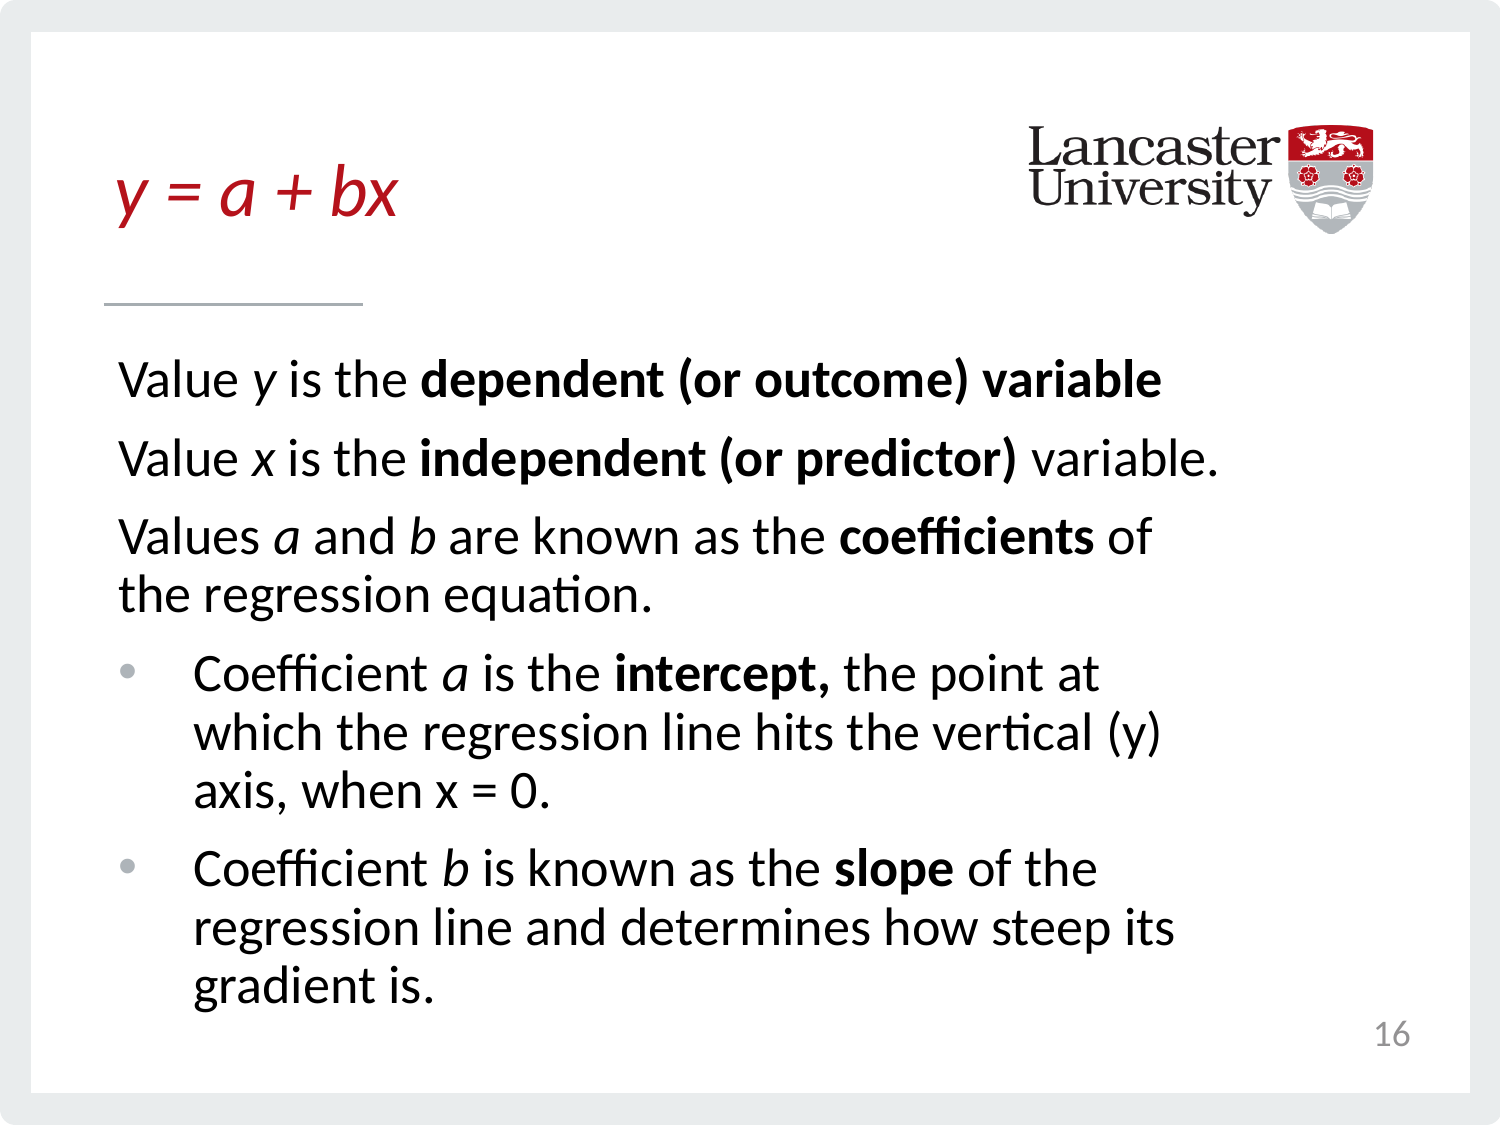

# y = a + bx
Value y is the dependent (or outcome) variable
Value x is the independent (or predictor) variable.
Values a and b are known as the coefficients of the regression equation.
Coefficient a is the intercept, the point at which the regression line hits the vertical (y) axis, when x = 0.
Coefficient b is known as the slope of the regression line and determines how steep its gradient is.
16